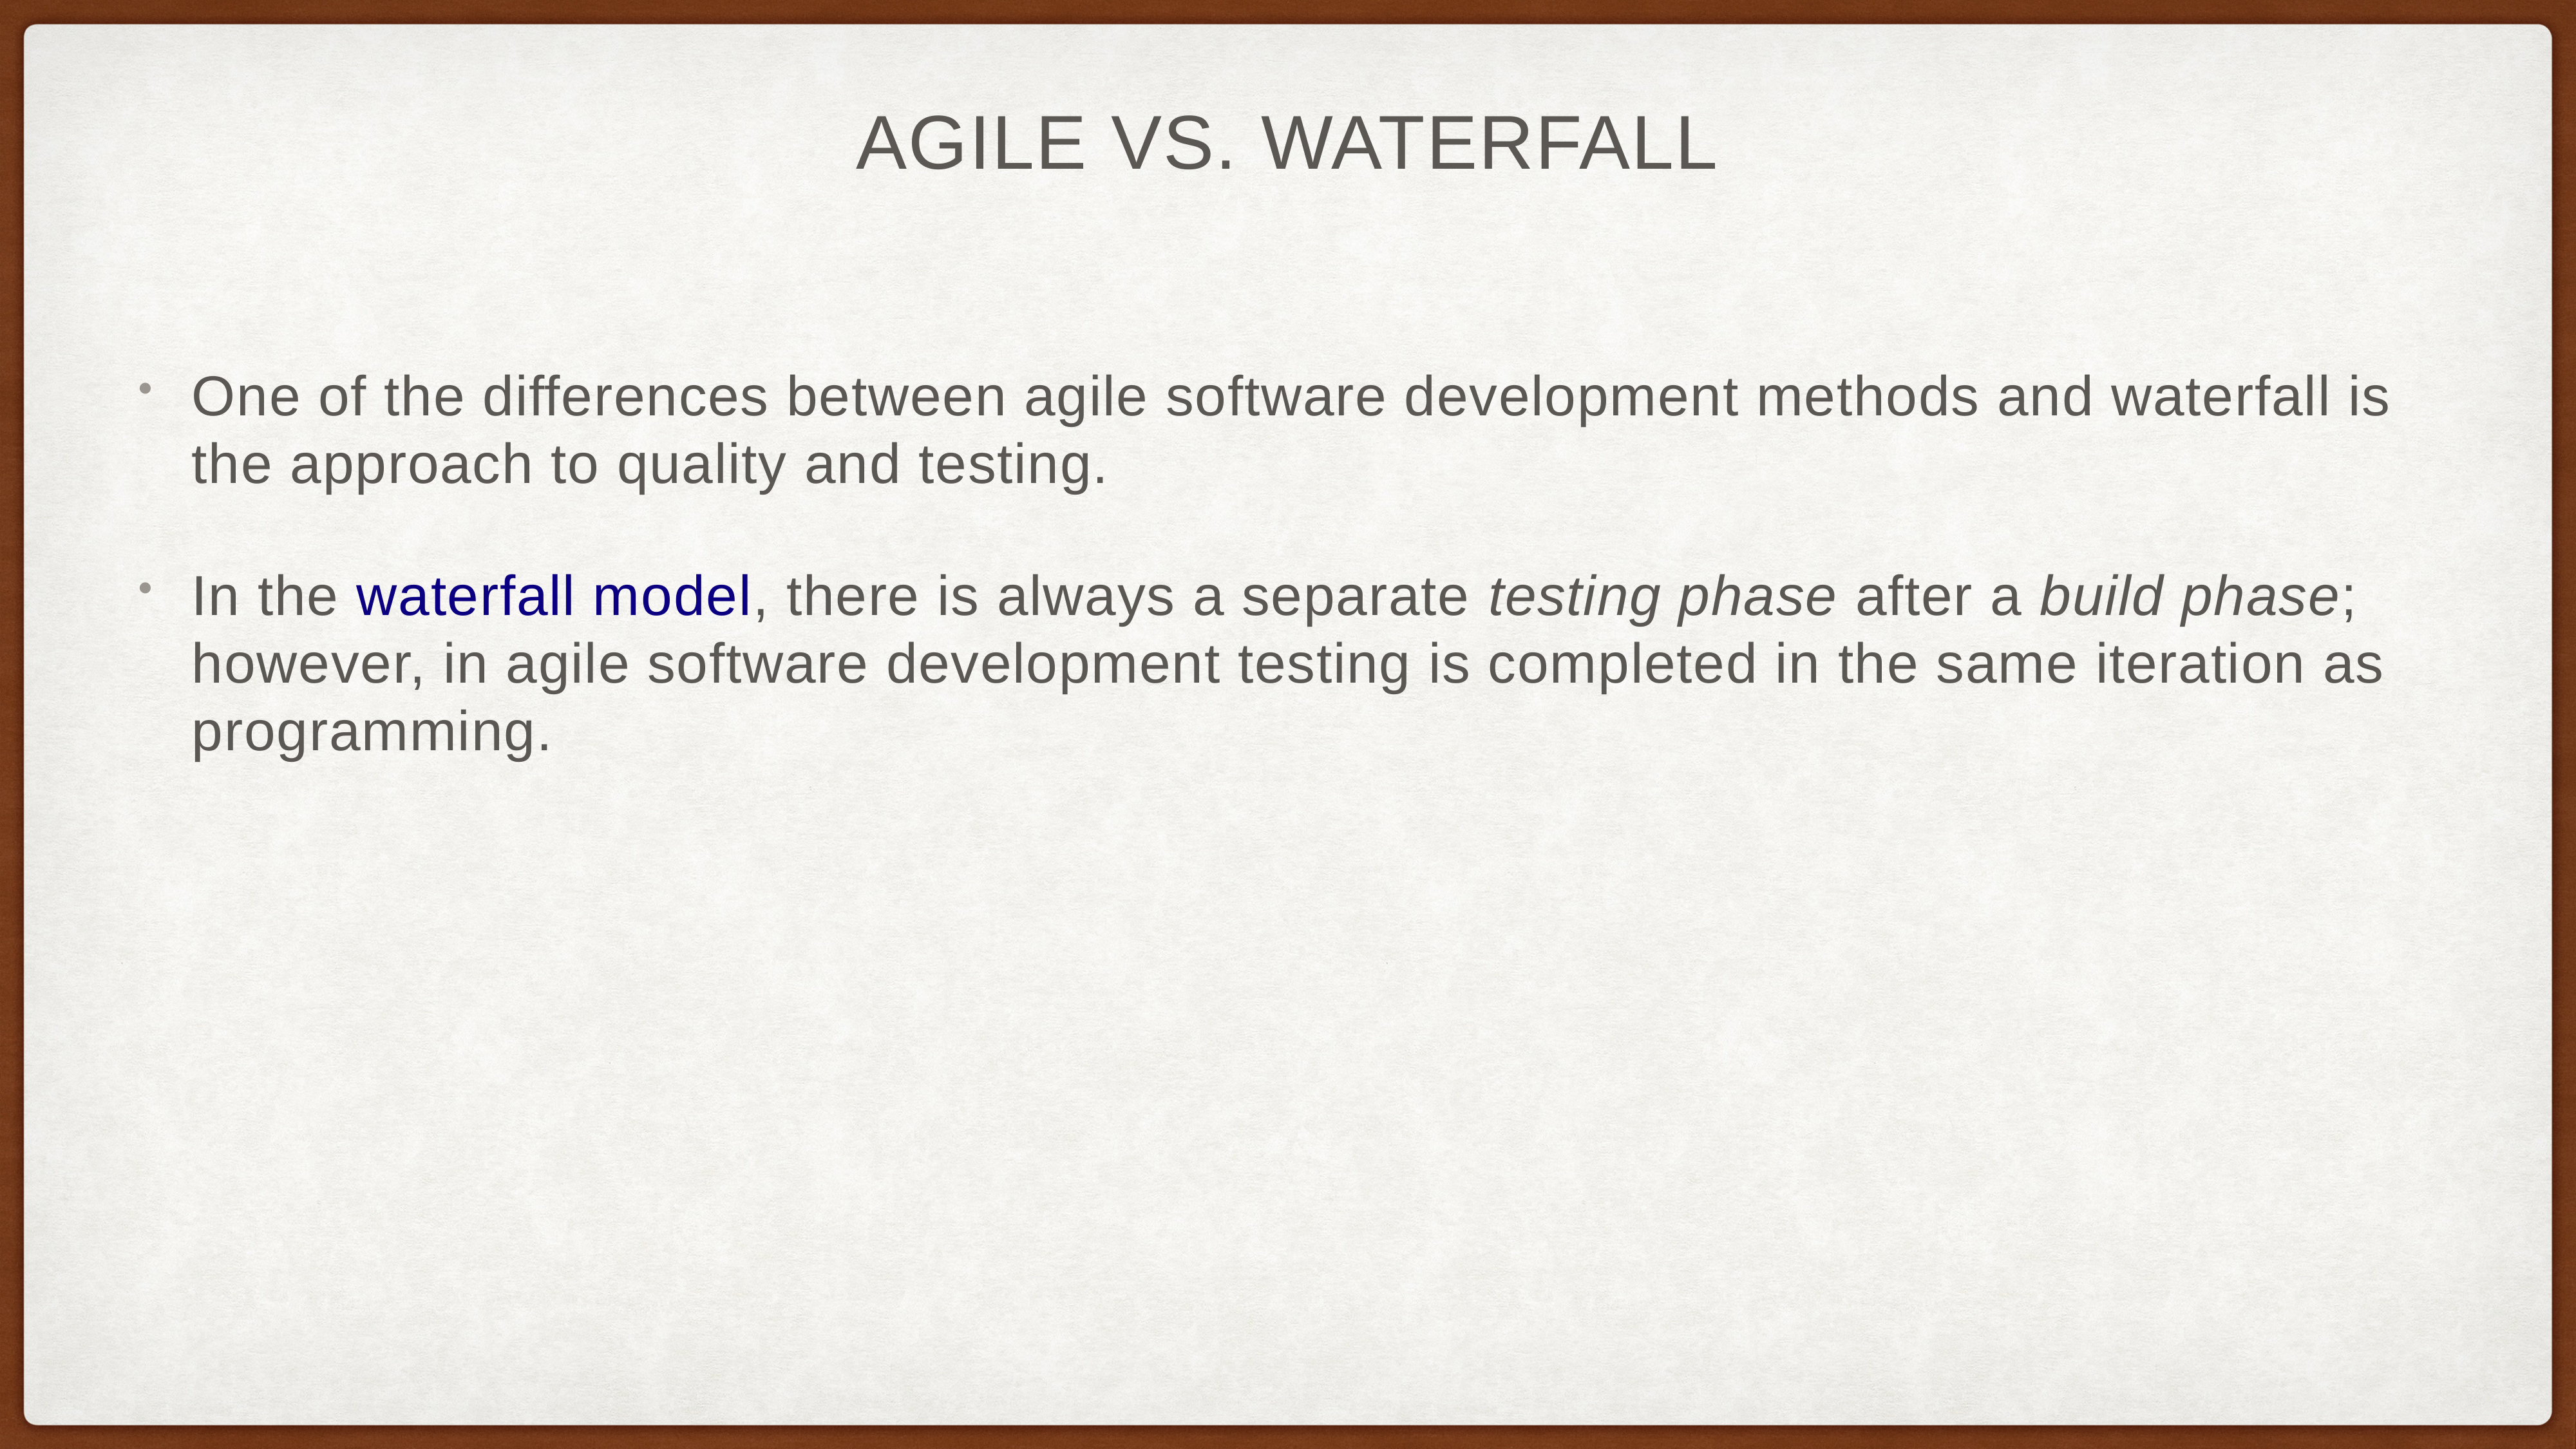

# Agile vs. Waterfall
One of the differences between agile software development methods and waterfall is the approach to quality and testing.
In the waterfall model, there is always a separate testing phase after a build phase; however, in agile software development testing is completed in the same iteration as programming.